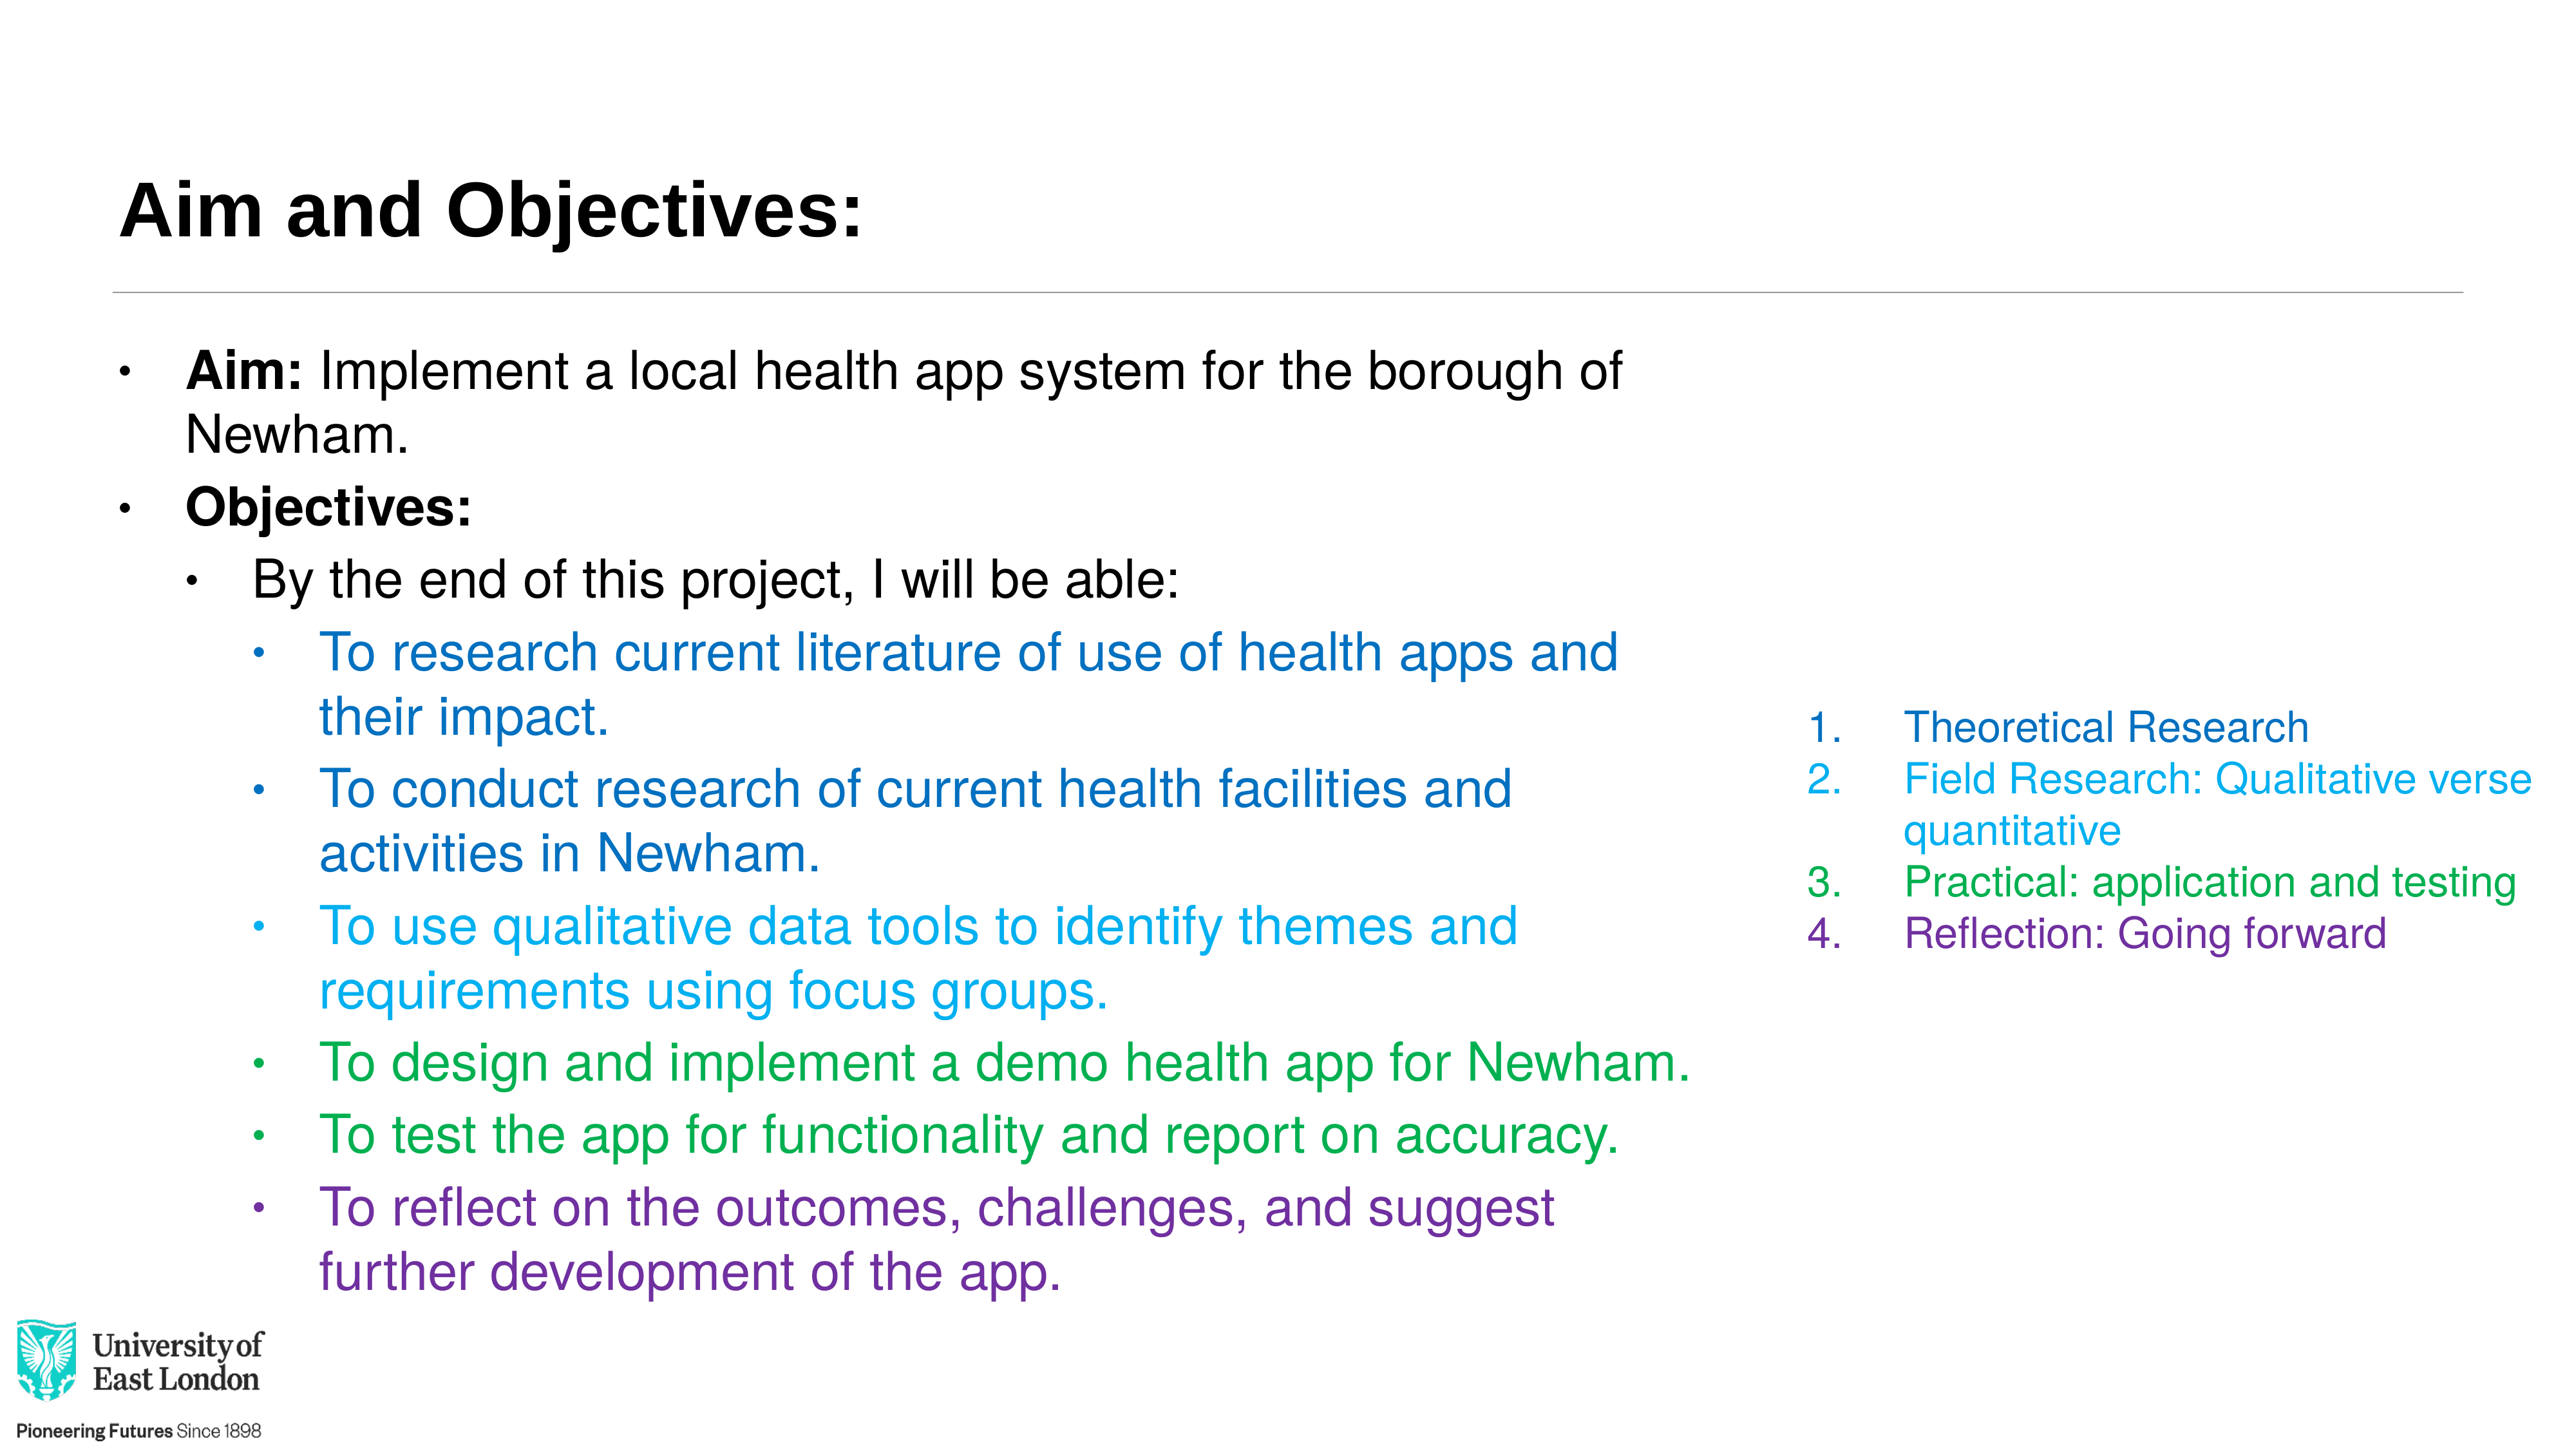

# Aim and Objectives:
Aim: Implement a local health app system for the borough of Newham.
Objectives:
By the end of this project, I will be able:
To research current literature of use of health apps and their impact.
To conduct research of current health facilities and activities in Newham.
To use qualitative data tools to identify themes and requirements using focus groups.
To design and implement a demo health app for Newham.
To test the app for functionality and report on accuracy.
To reflect on the outcomes, challenges, and suggest further development of the app.

Theoretical Research
Field Research: Qualitative verse quantitative
Practical: application and testing
Reflection: Going forward